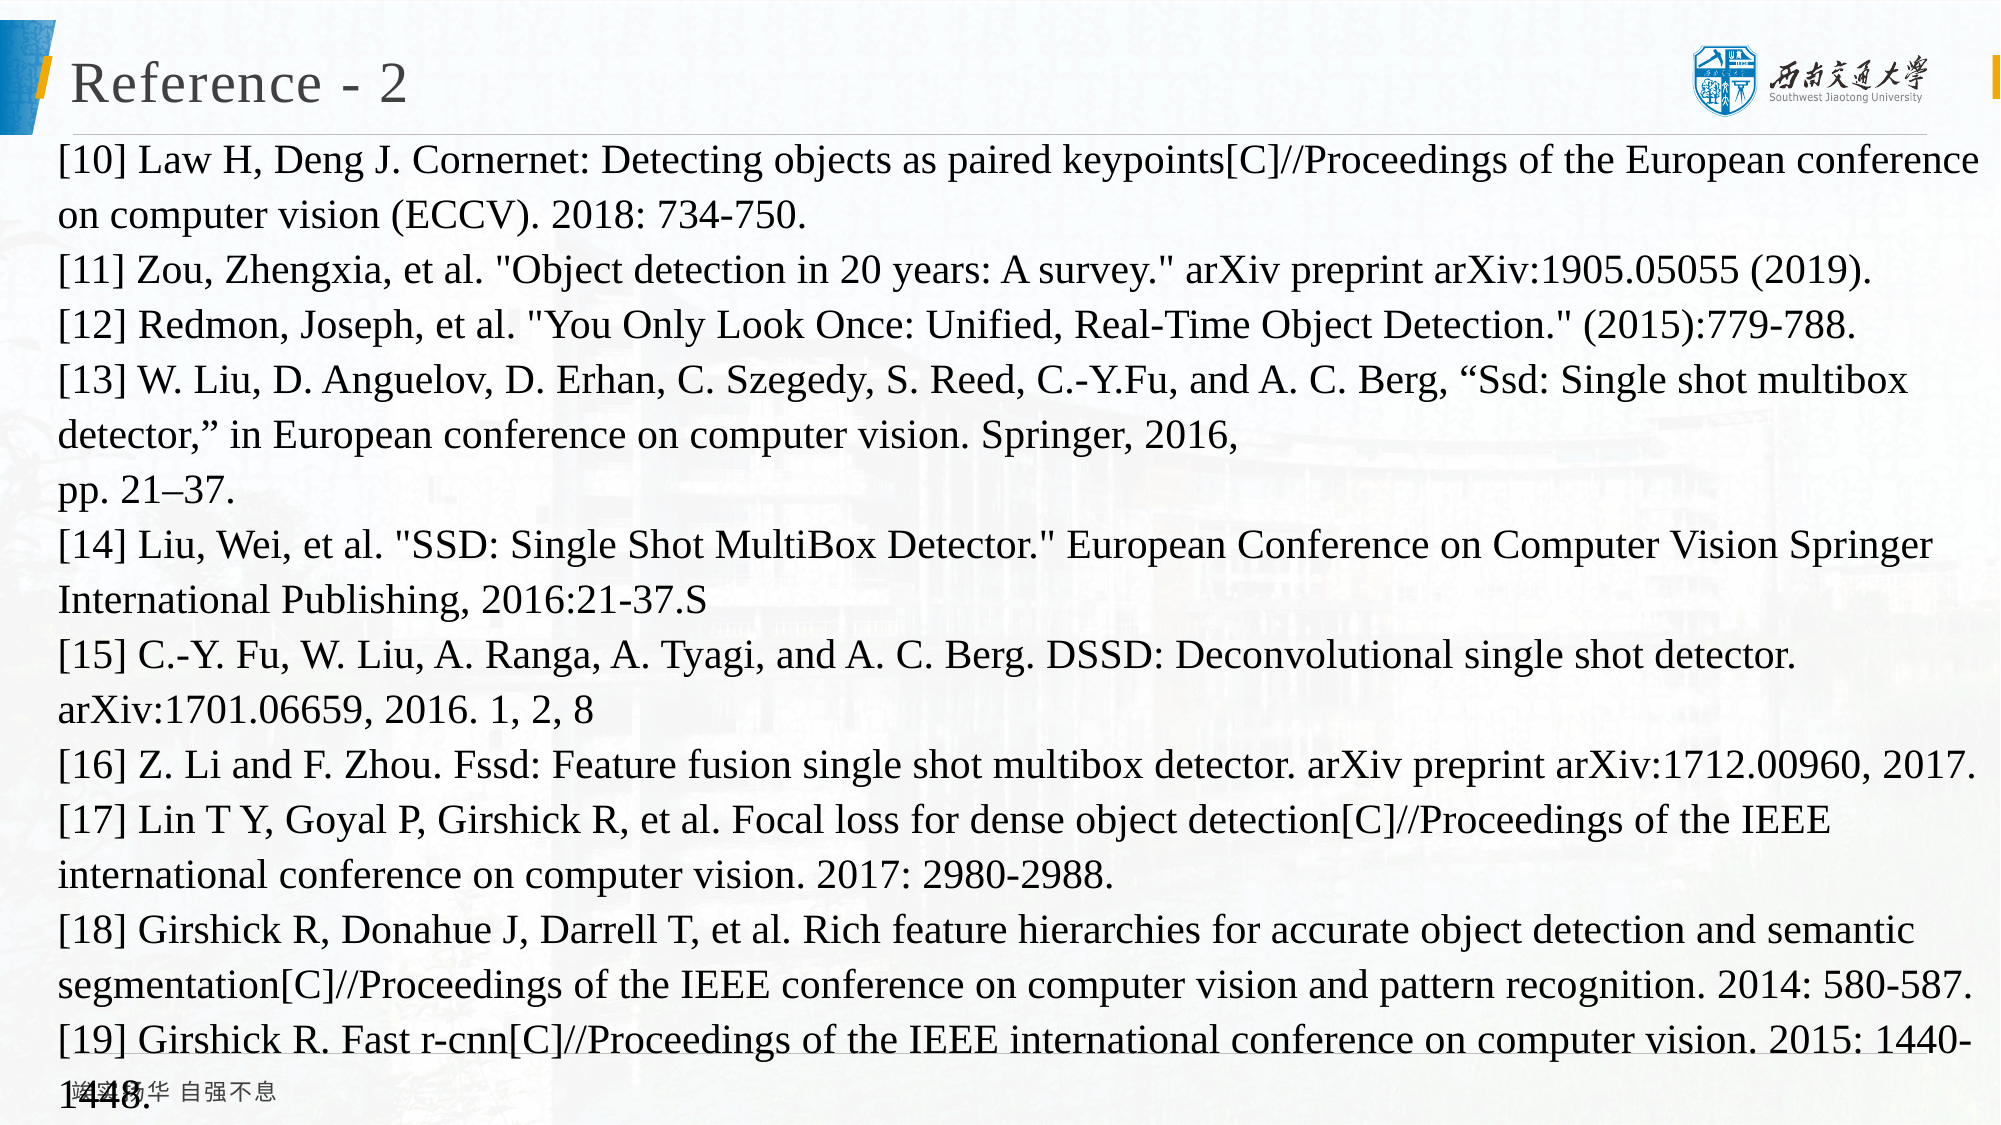

# Reference - 2
[10] Law H, Deng J. Cornernet: Detecting objects as paired keypoints[C]//Proceedings of the European conference on computer vision (ECCV). 2018: 734-750.
[11] Zou, Zhengxia, et al. "Object detection in 20 years: A survey." arXiv preprint arXiv:1905.05055 (2019).
[12] Redmon, Joseph, et al. "You Only Look Once: Unified, Real-Time Object Detection." (2015):779-788.
[13] W. Liu, D. Anguelov, D. Erhan, C. Szegedy, S. Reed, C.-Y.Fu, and A. C. Berg, “Ssd: Single shot multibox detector,” in European conference on computer vision. Springer, 2016,
pp. 21–37.
[14] Liu, Wei, et al. "SSD: Single Shot MultiBox Detector." European Conference on Computer Vision Springer International Publishing, 2016:21-37.S
[15] C.-Y. Fu, W. Liu, A. Ranga, A. Tyagi, and A. C. Berg. DSSD: Deconvolutional single shot detector. arXiv:1701.06659, 2016. 1, 2, 8
[16] Z. Li and F. Zhou. Fssd: Feature fusion single shot multibox detector. arXiv preprint arXiv:1712.00960, 2017.
[17] Lin T Y, Goyal P, Girshick R, et al. Focal loss for dense object detection[C]//Proceedings of the IEEE international conference on computer vision. 2017: 2980-2988.
[18] Girshick R, Donahue J, Darrell T, et al. Rich feature hierarchies for accurate object detection and semantic segmentation[C]//Proceedings of the IEEE conference on computer vision and pattern recognition. 2014: 580-587.
[19] Girshick R. Fast r-cnn[C]//Proceedings of the IEEE international conference on computer vision. 2015: 1440-1448.